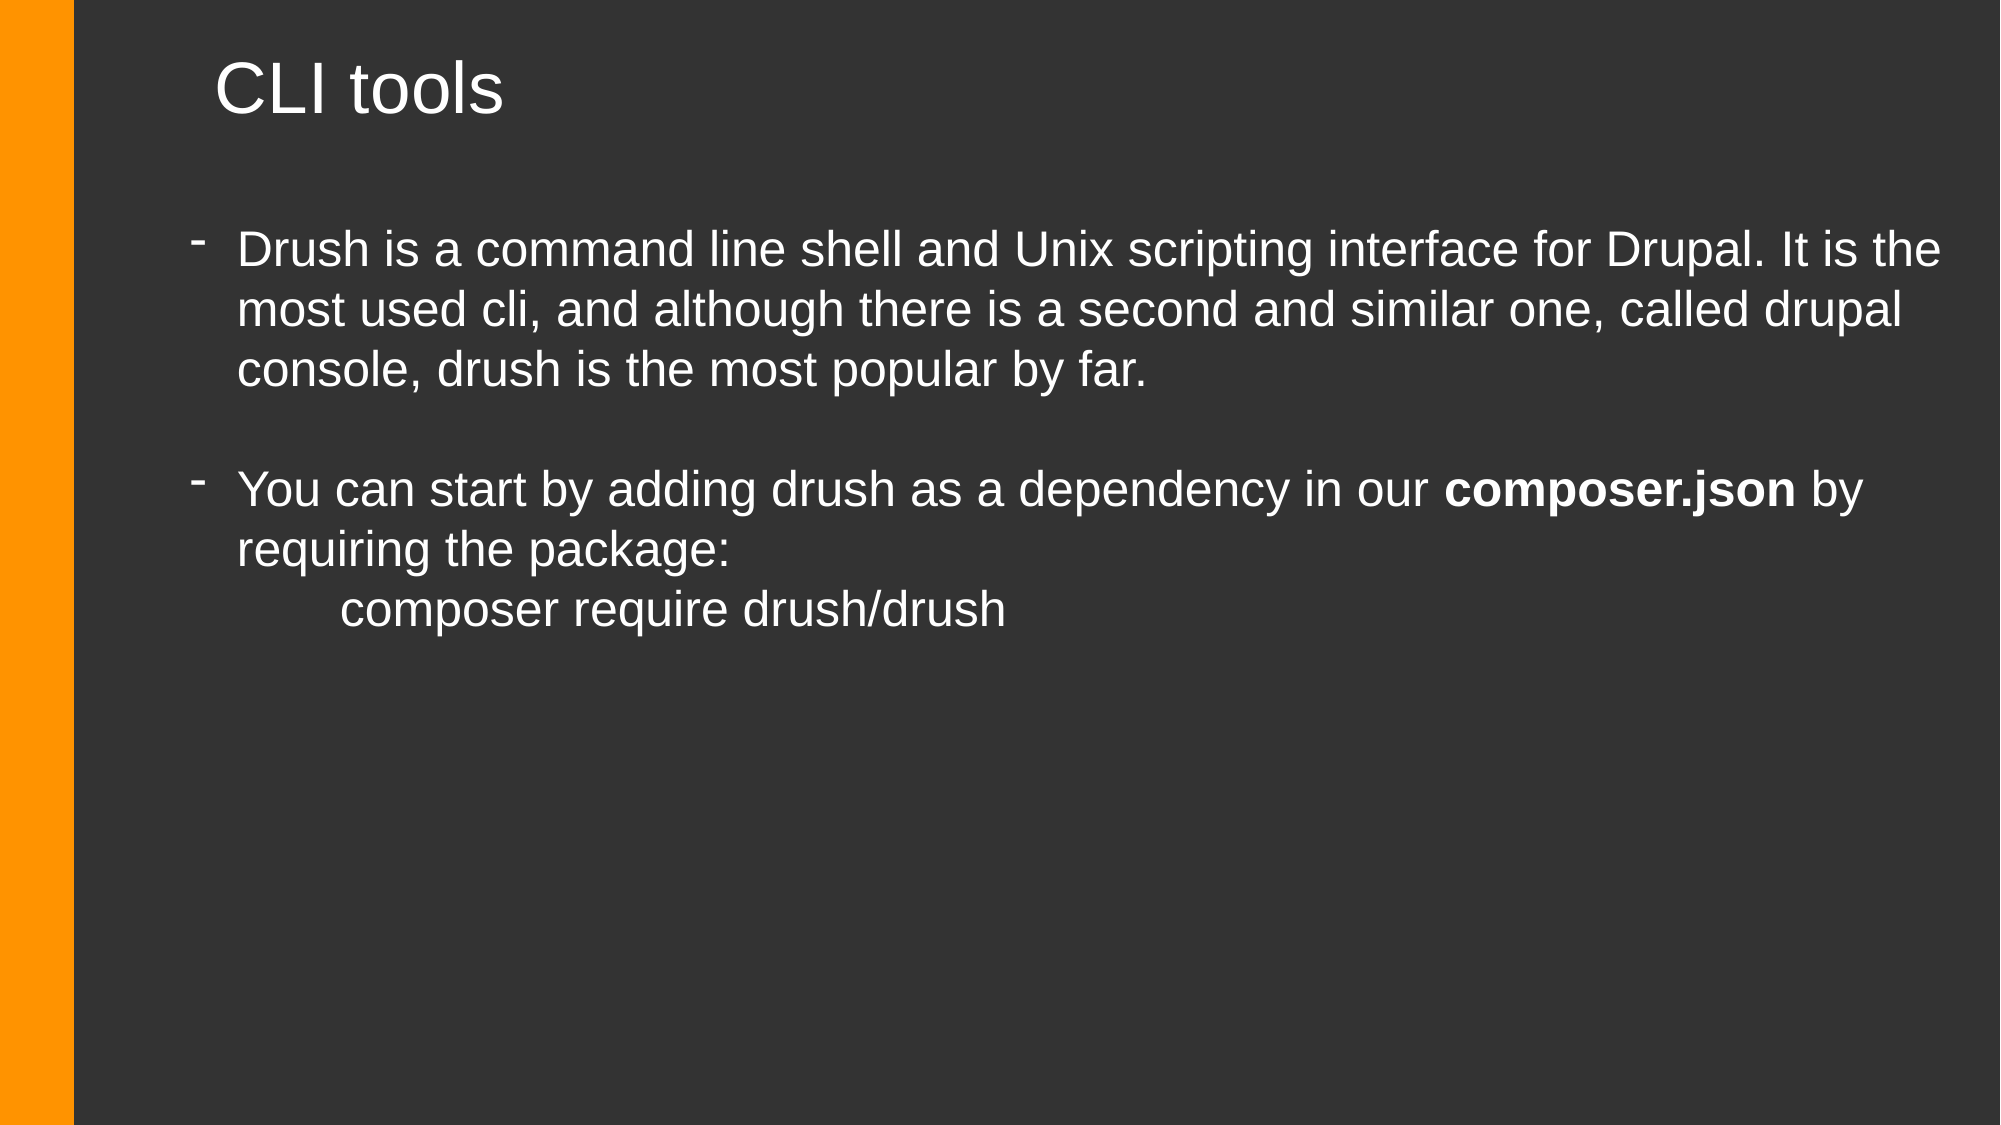

# CLI tools
Drush is a command line shell and Unix scripting interface for Drupal. It is the most used cli, and although there is a second and similar one, called drupal console, drush is the most popular by far.

You can start by adding drush as a dependency in our composer.json by requiring the package:
	composer require drush/drush